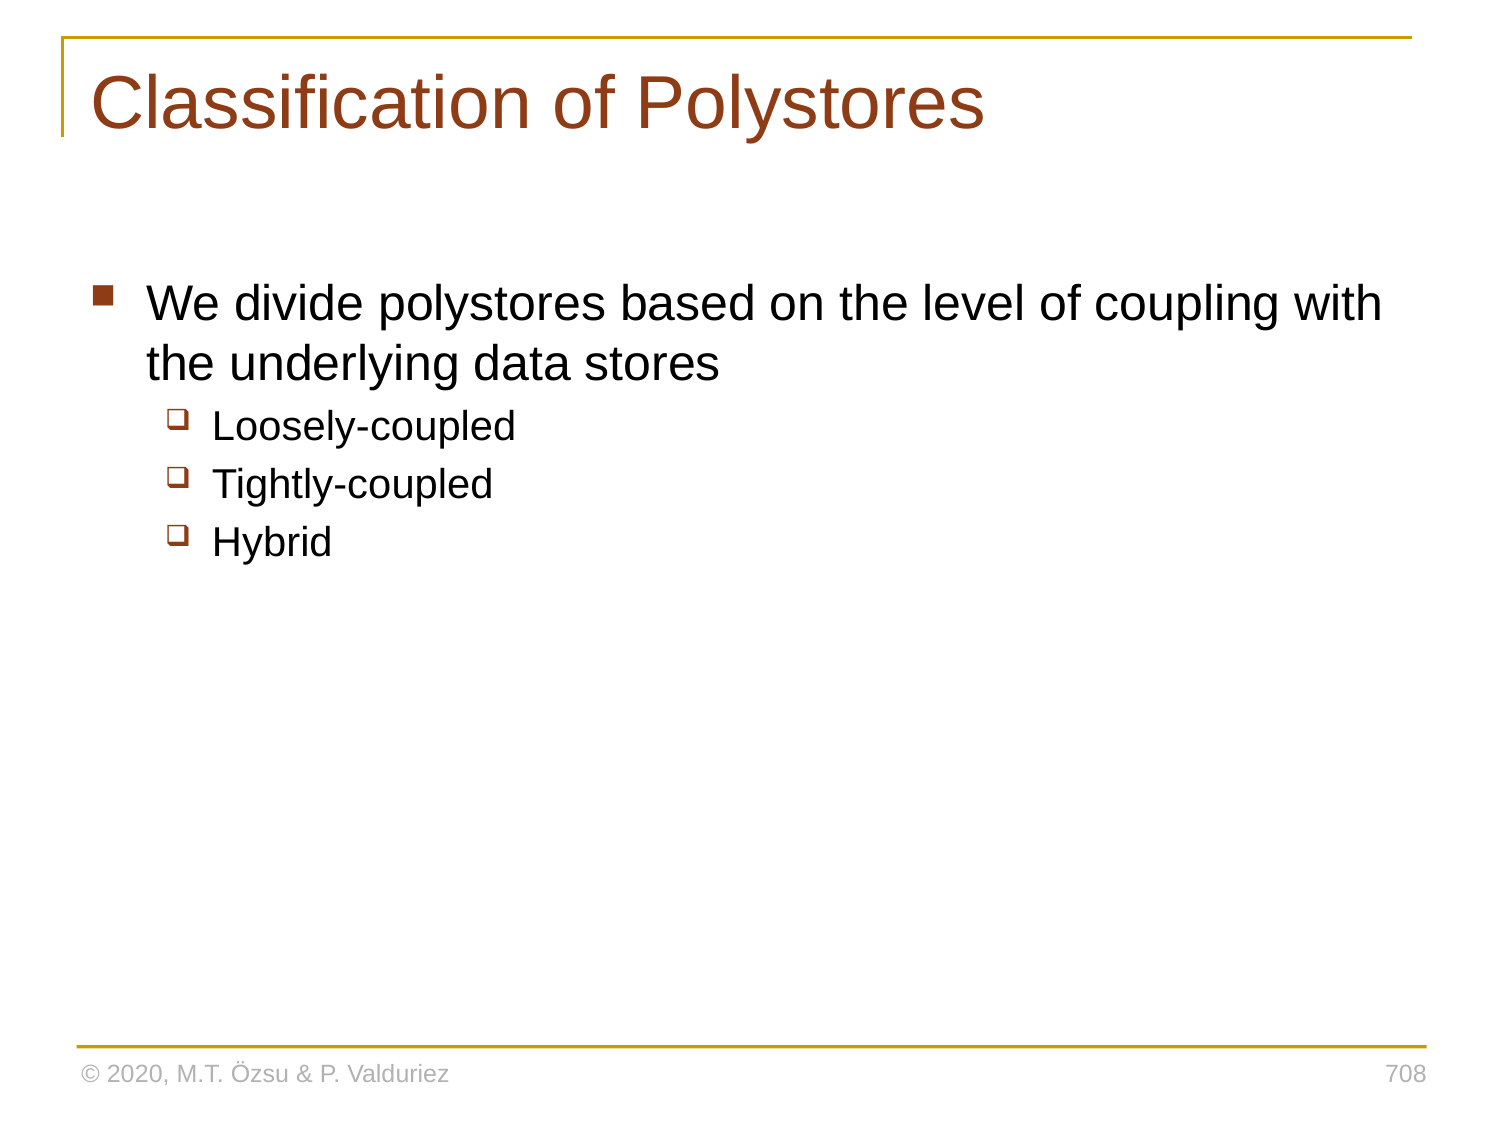

# Classification of Polystores
We divide polystores based on the level of coupling with the underlying data stores
Loosely-coupled
Tightly-coupled
Hybrid
© 2020, M.T. Özsu & P. Valduriez
708